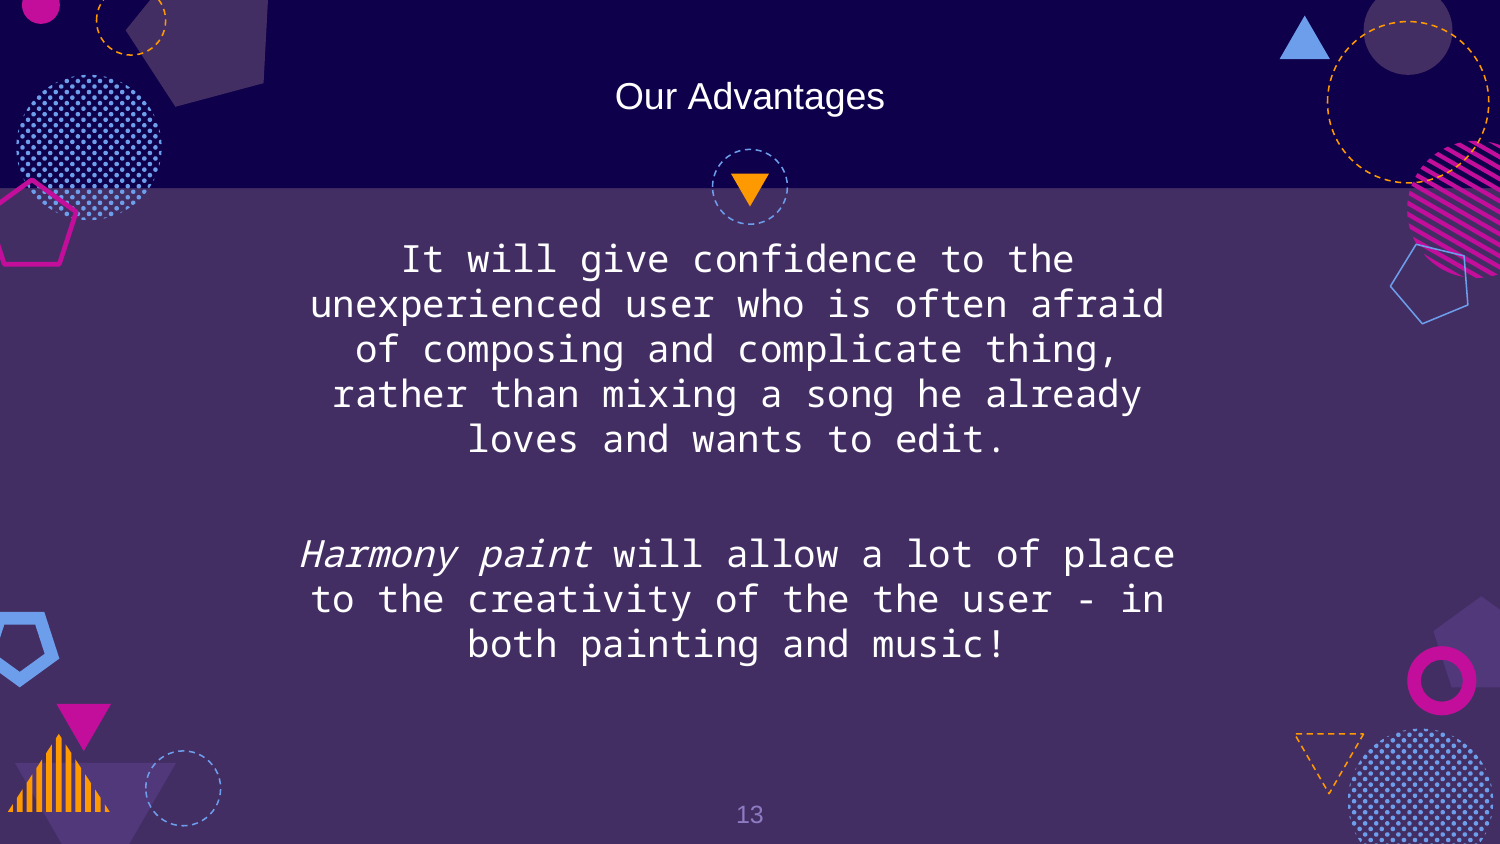

# Our Advantages
It will give confidence to the unexperienced user who is often afraid of composing and complicate thing, rather than mixing a song he already loves and wants to edit.

Harmony paint will allow a lot of place to the creativity of the the user - in both painting and music!
13